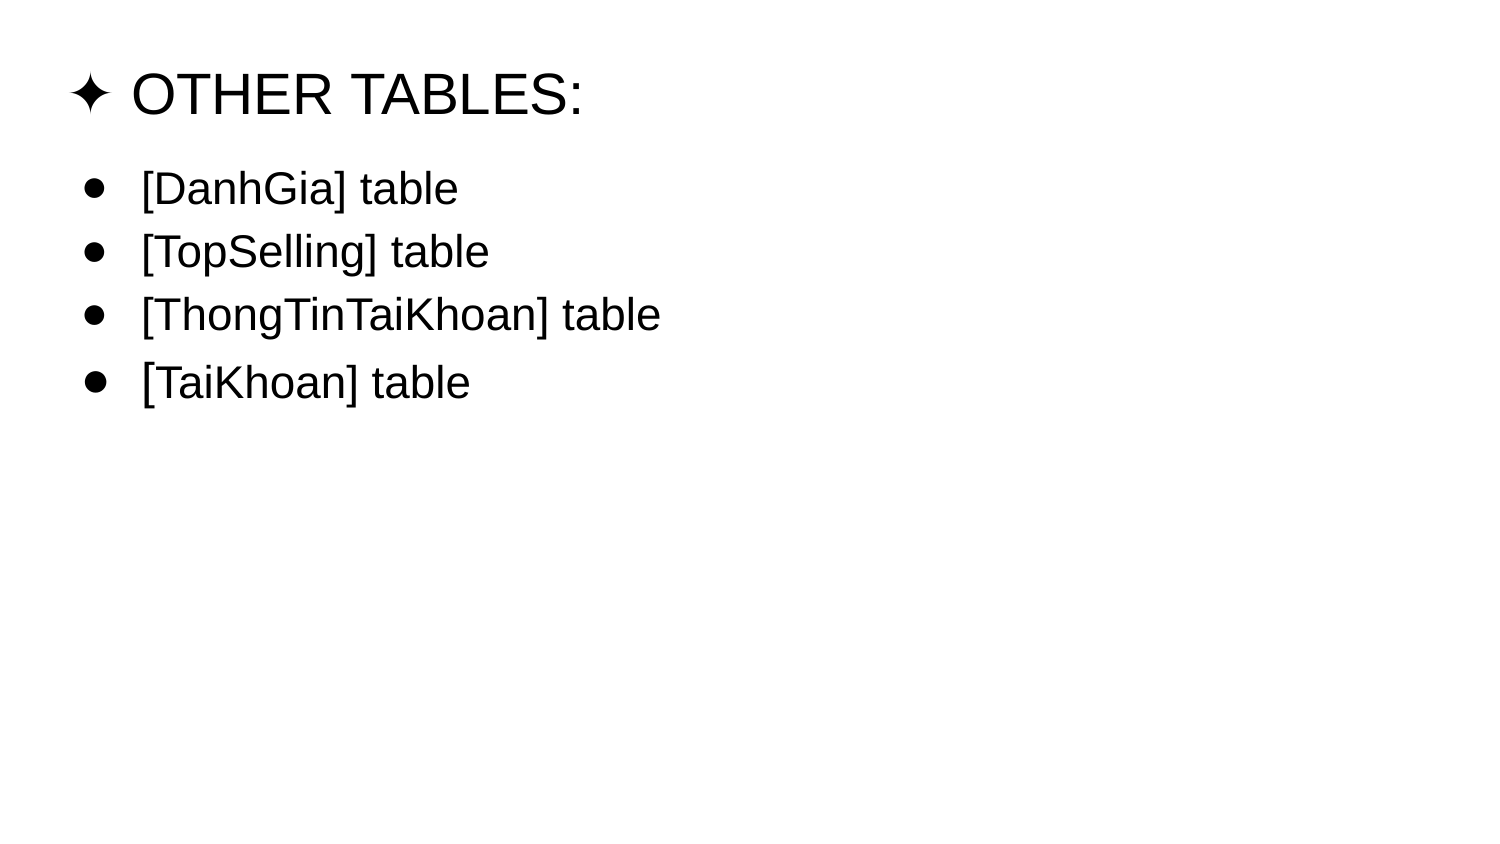

✦ OTHER TABLES:

[DanhGia] table
[TopSelling] table
[ThongTinTaiKhoan] table
[TaiKhoan] table